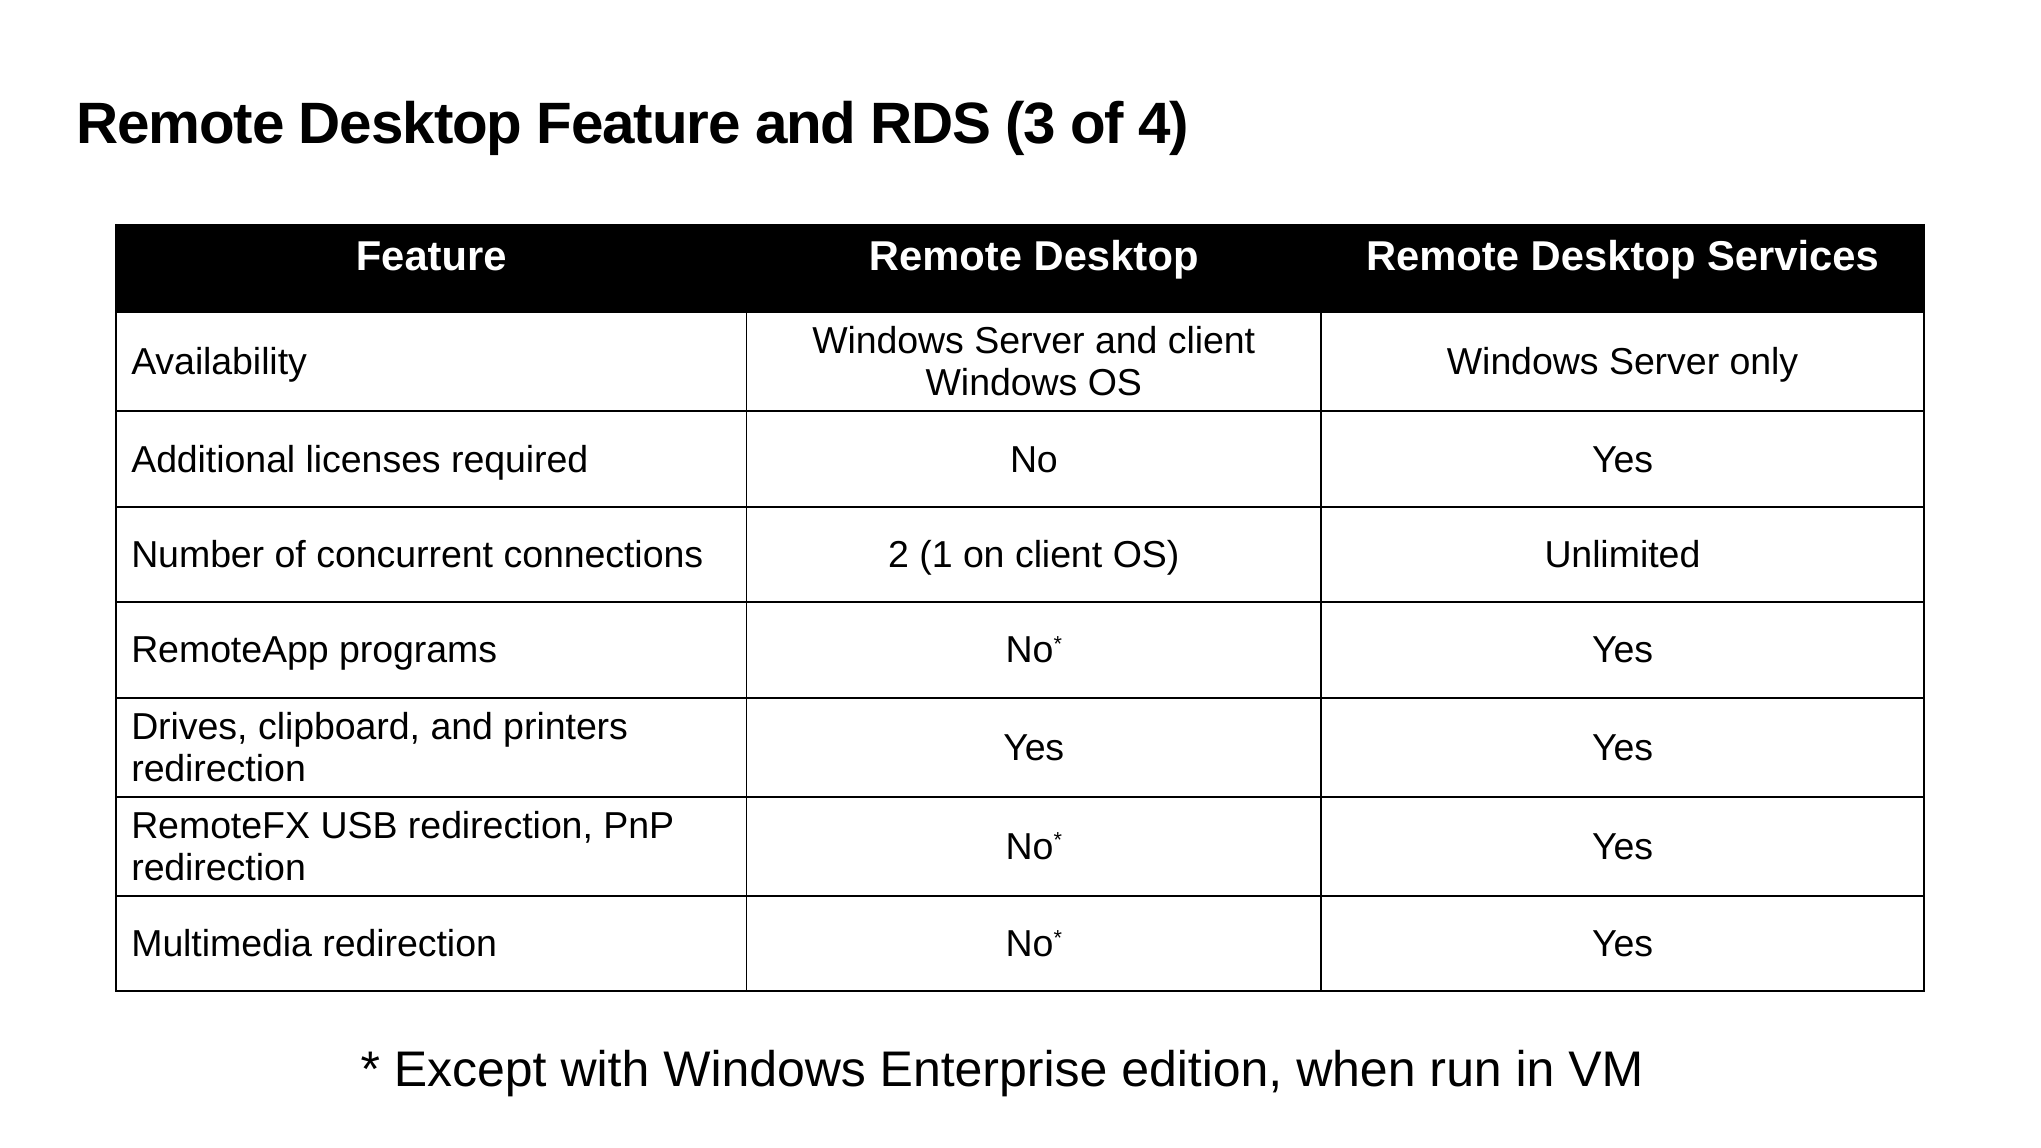

# Remote Desktop Feature and RDS (3 of 4)
| Feature | Remote Desktop | Remote Desktop Services |
| --- | --- | --- |
| Availability | Windows Server and client Windows OS | Windows Server only |
| Additional licenses required | No | Yes |
| Number of concurrent connections | 2 (1 on client OS) | Unlimited |
| RemoteApp programs | No\* | Yes |
| Drives, clipboard, and printers redirection | Yes | Yes |
| RemoteFX USB redirection, PnP redirection | No\* | Yes |
| Multimedia redirection | No\* | Yes |
* Except with Windows Enterprise edition, when run in VM